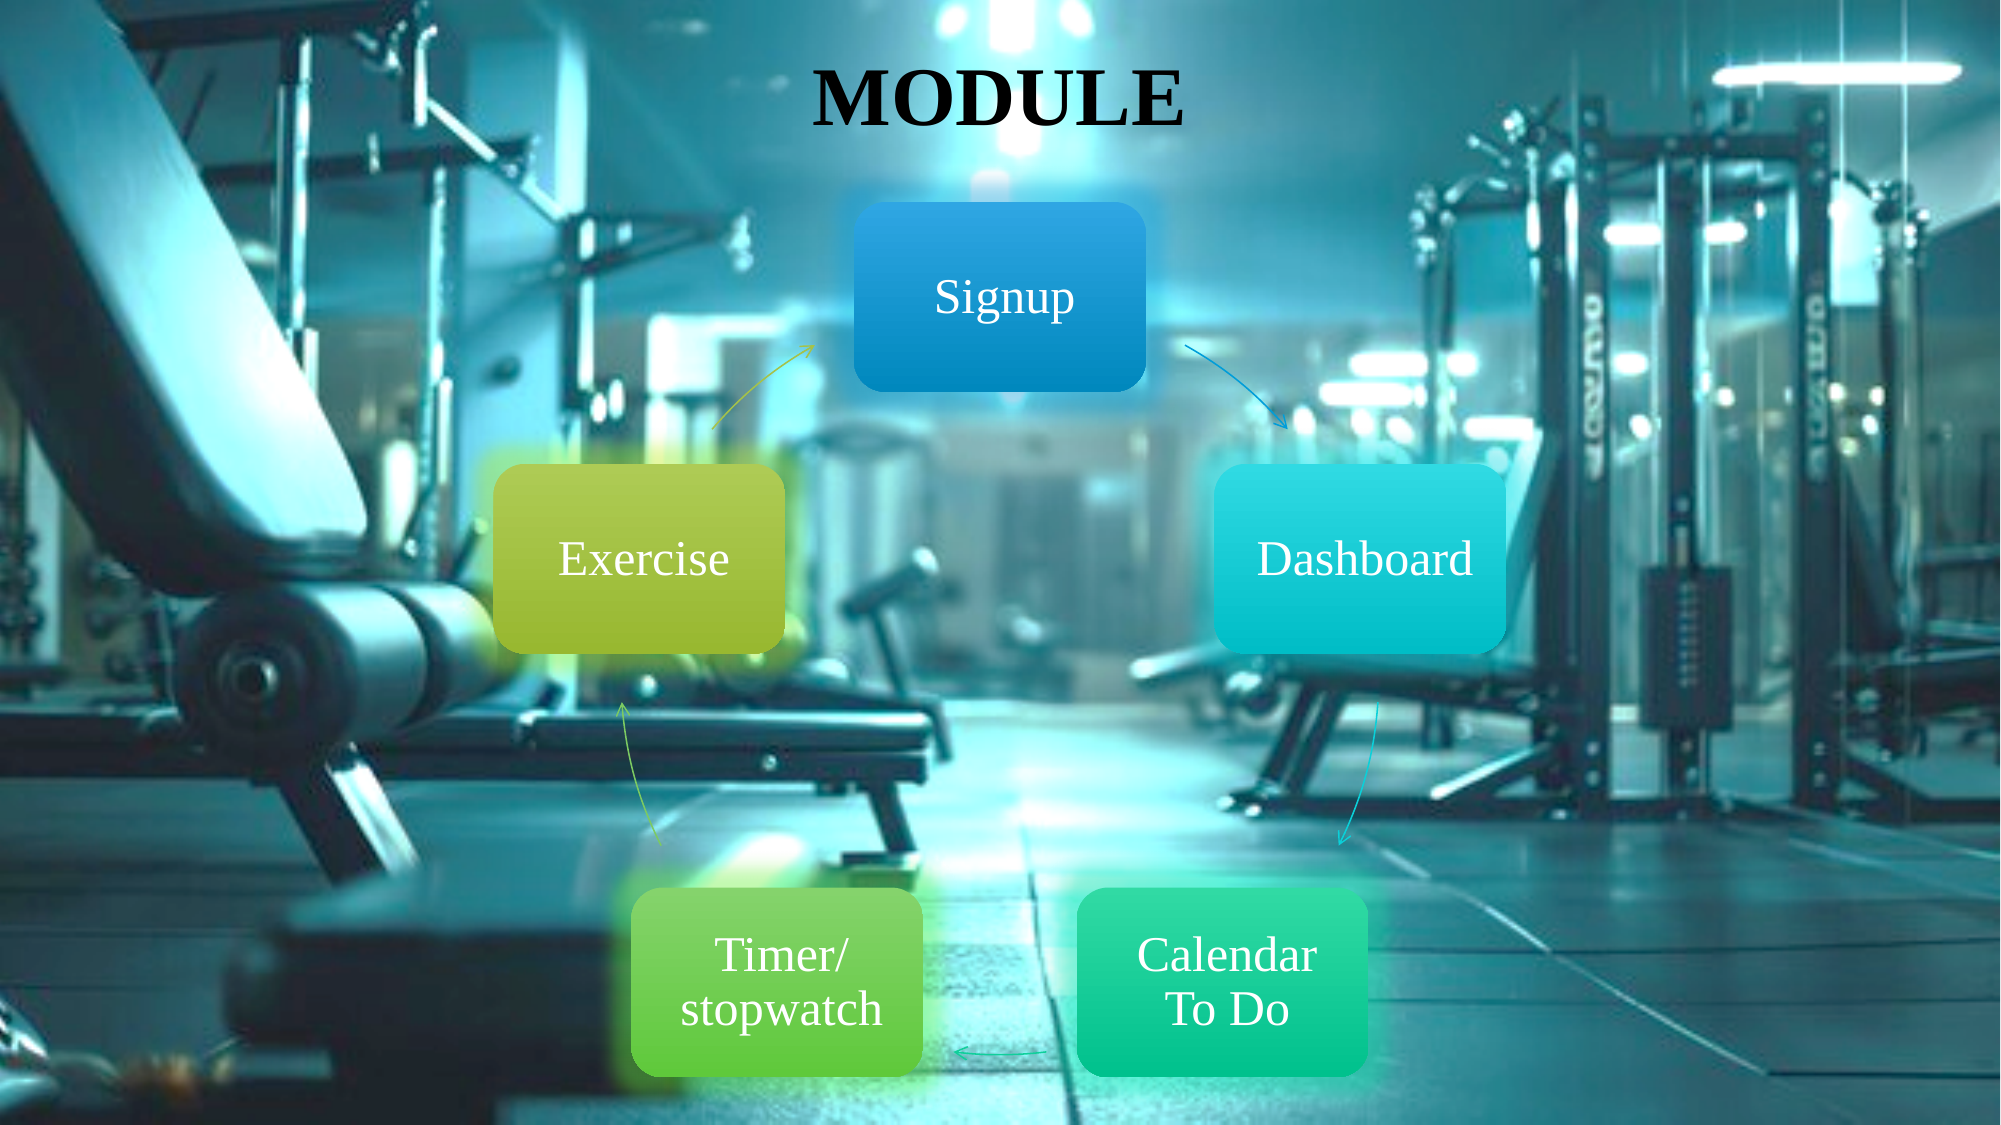

MODULE
Signup
Dashboard
Calendar To Do
Timer/stopwatch
Exercise